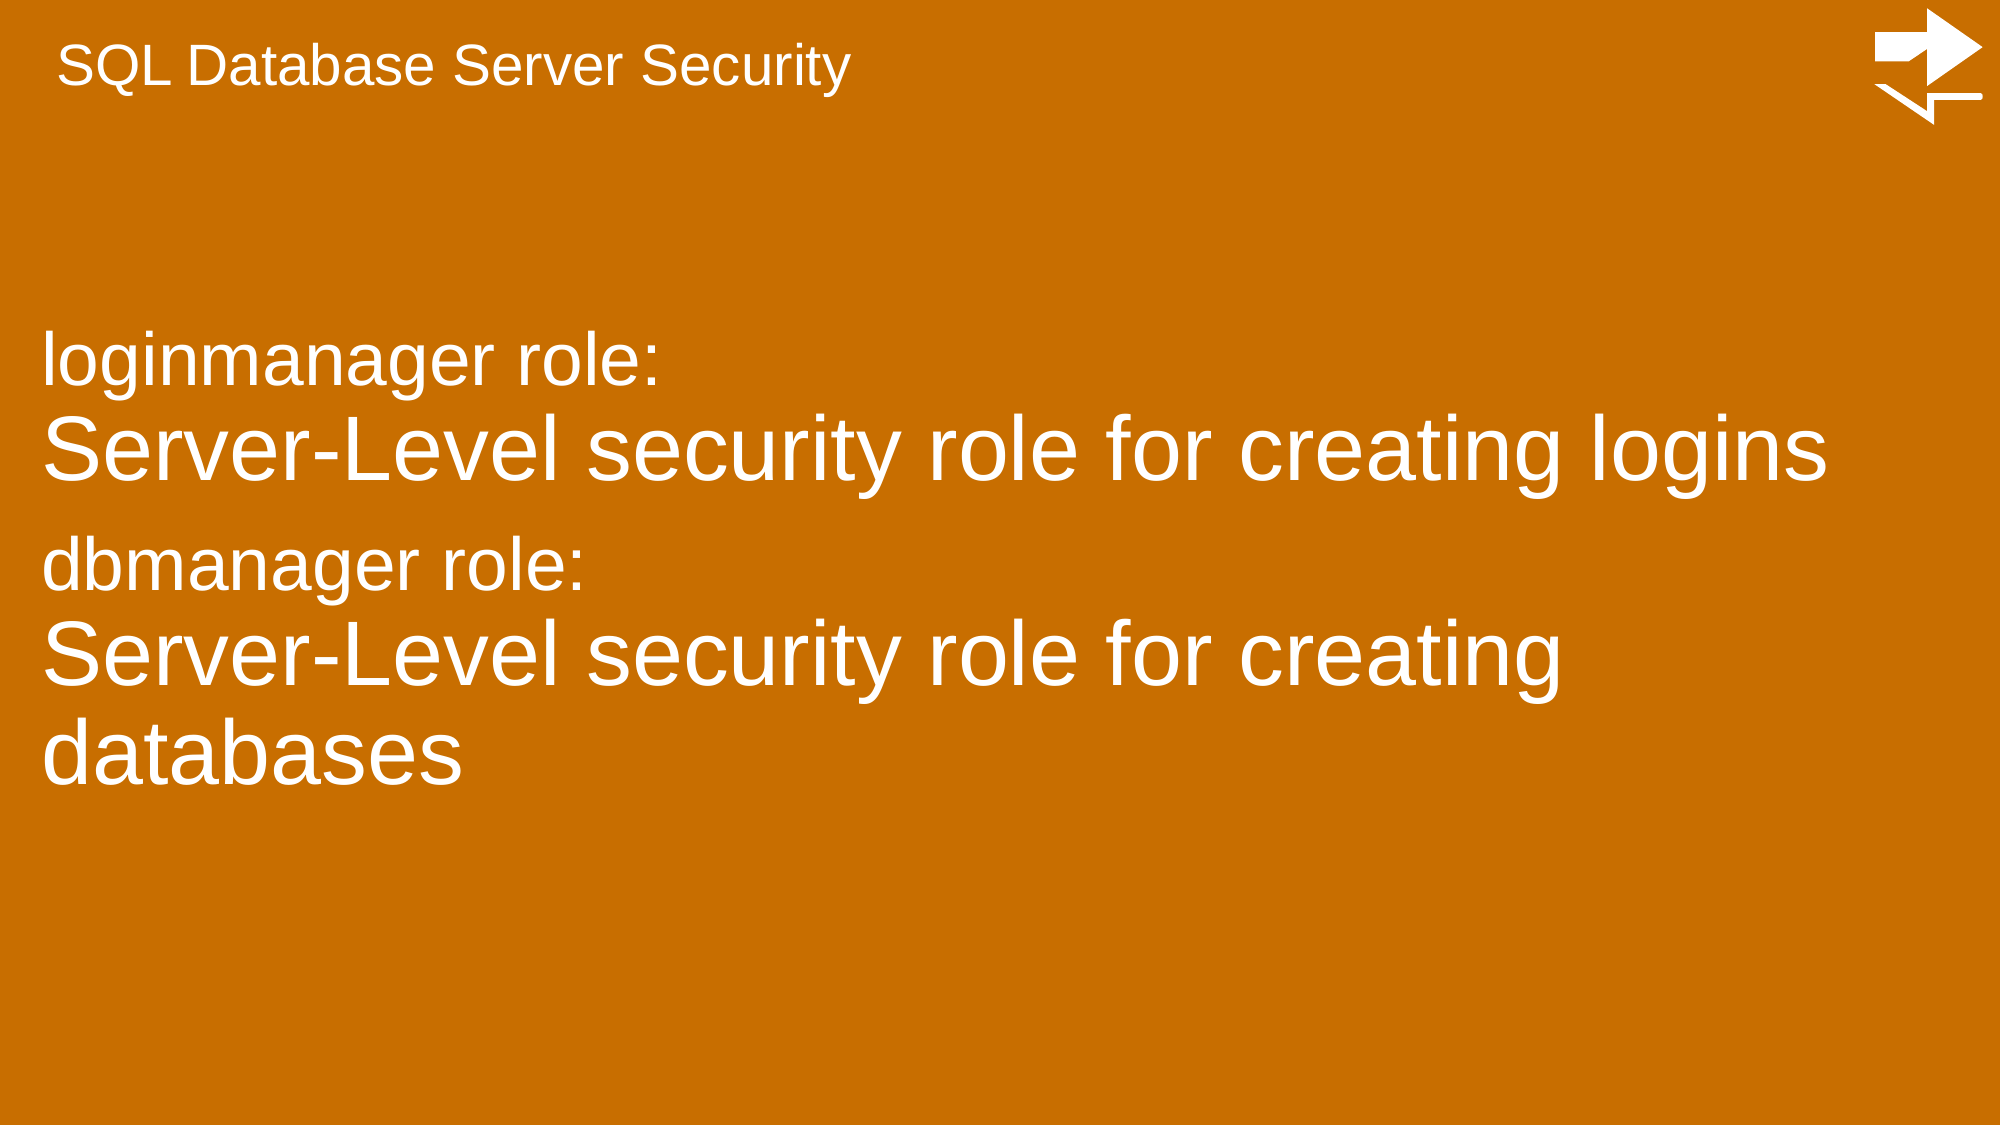

loginmanager role:
Server-Level security role for creating logins
dbmanager role:
Server-Level security role for creating databases
SQL Database Server Security